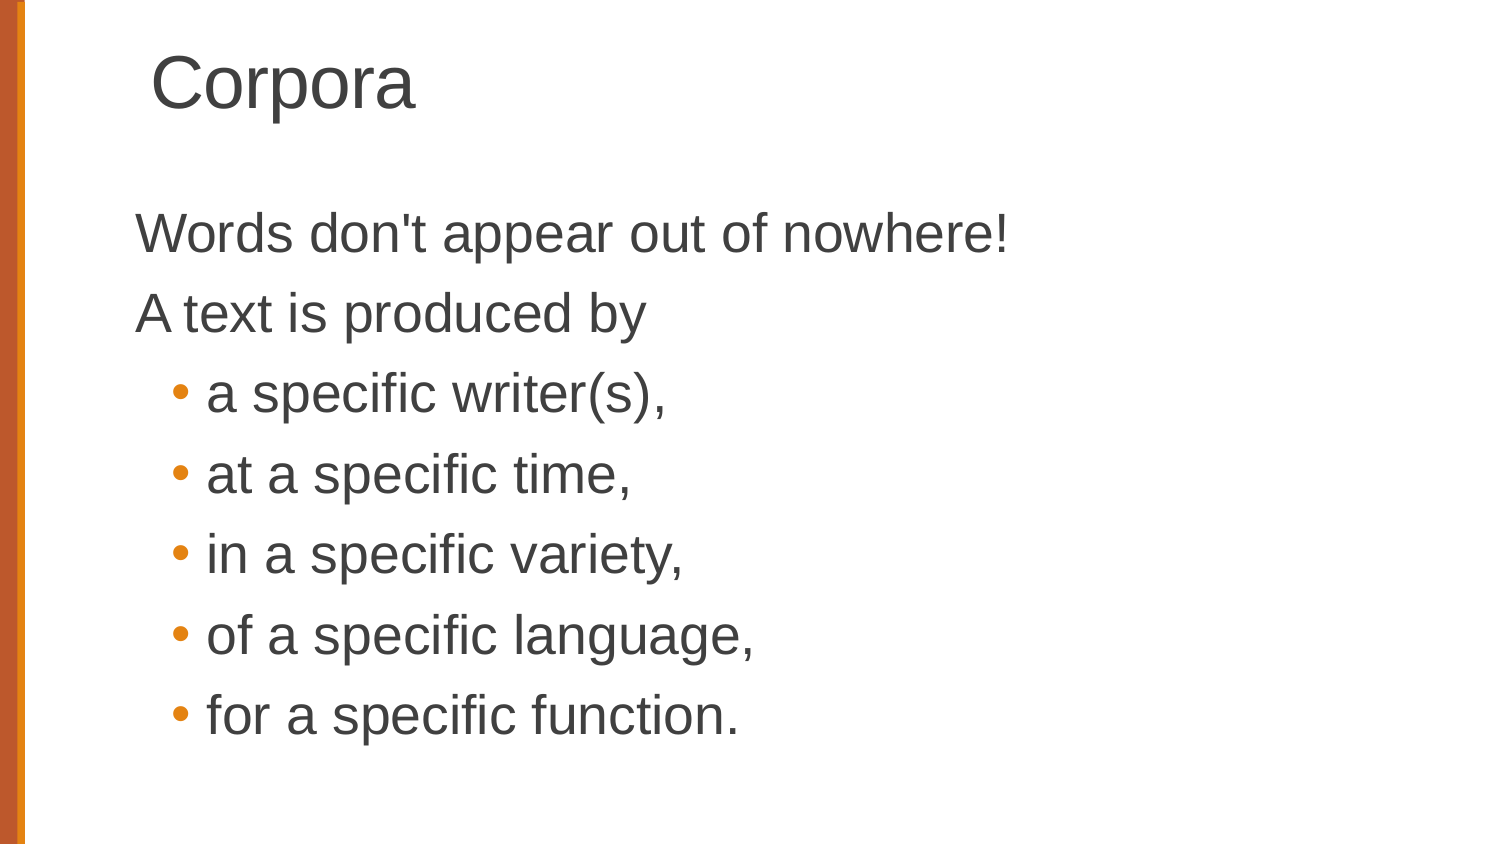

# Corpora
Words don't appear out of nowhere!
A text is produced by
a specific writer(s),
at a specific time,
in a specific variety,
of a specific language,
for a specific function.